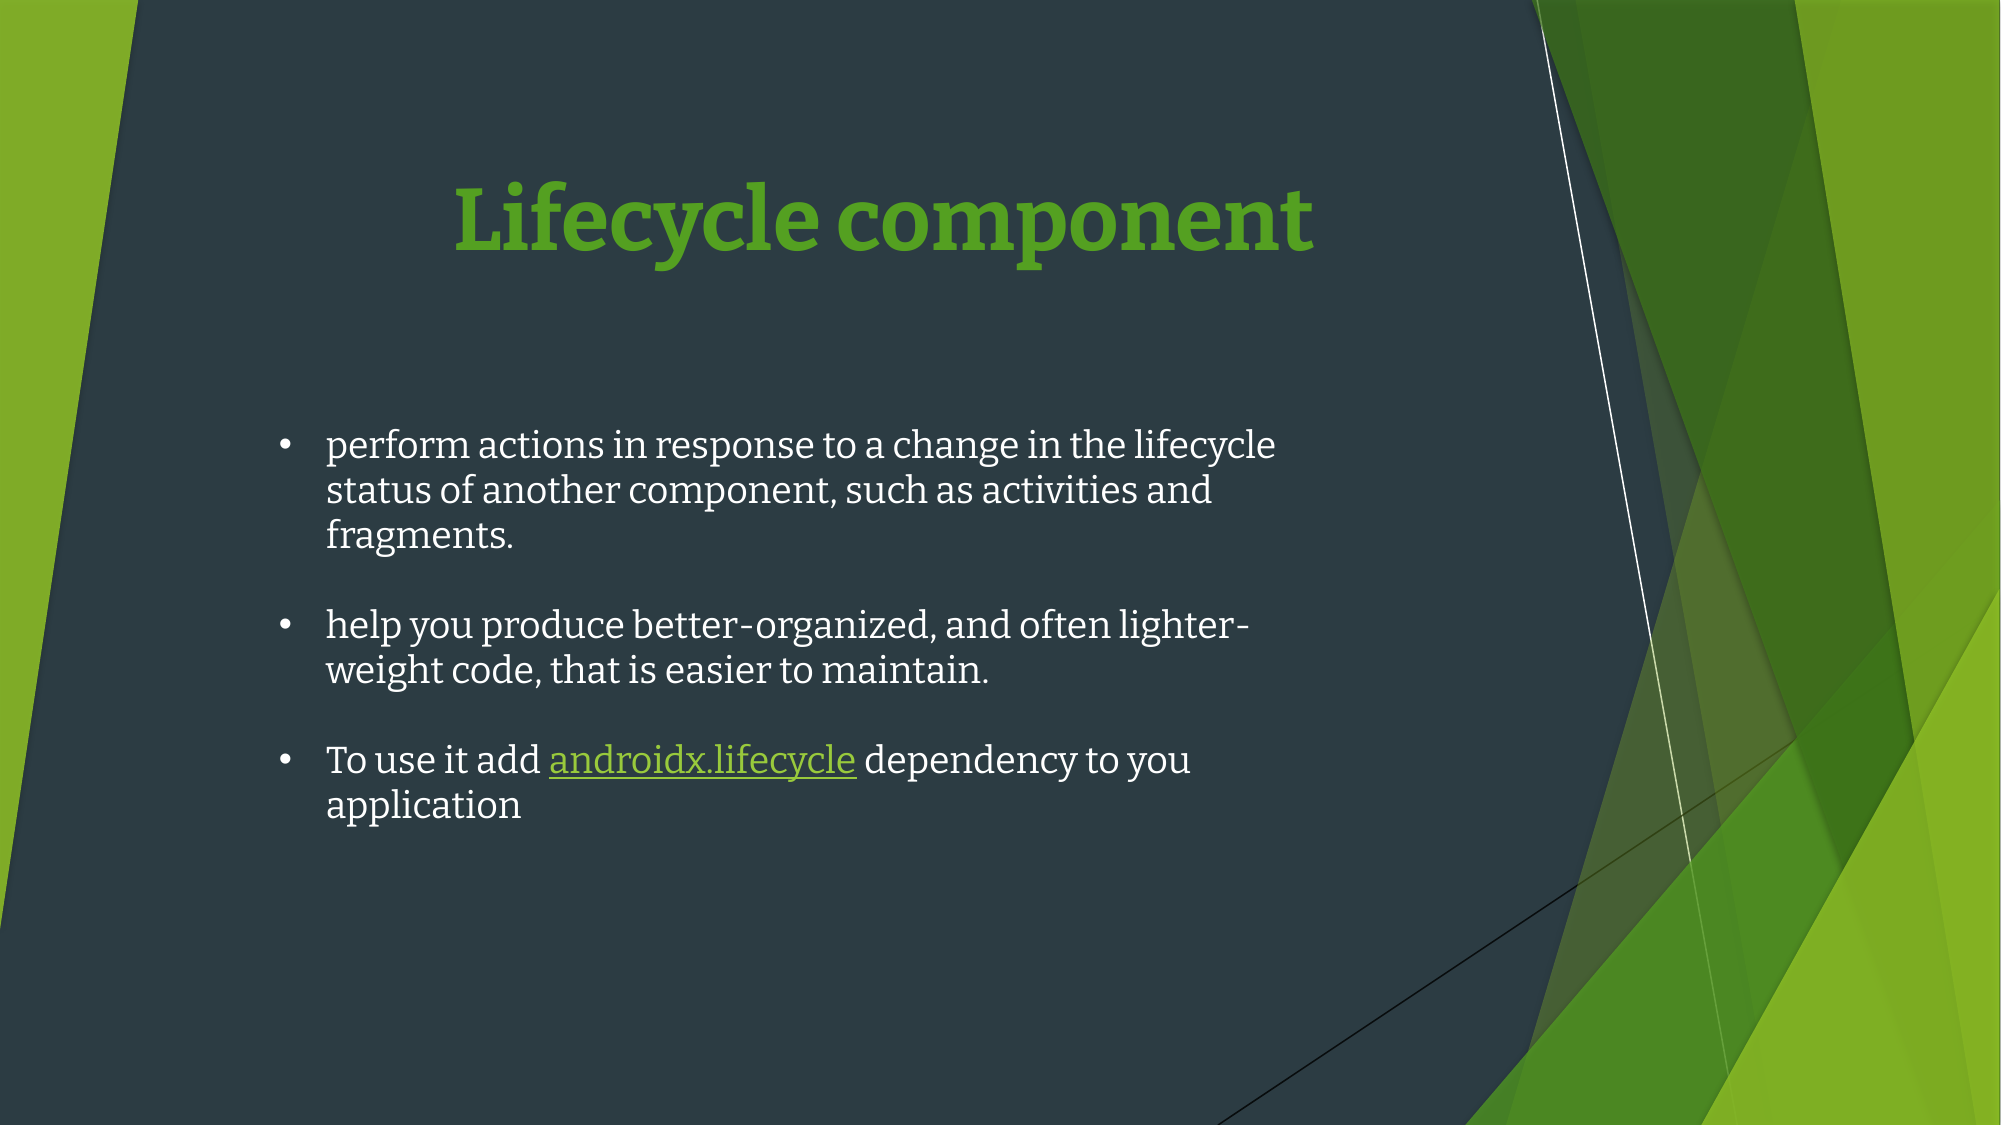

# Lifecycle component

perform actions in response to a change in the lifecycle status of another component, such as activities and fragments.

help you produce better-organized, and often lighter-weight code, that is easier to maintain.

To use it add androidx.lifecycle dependency to you application